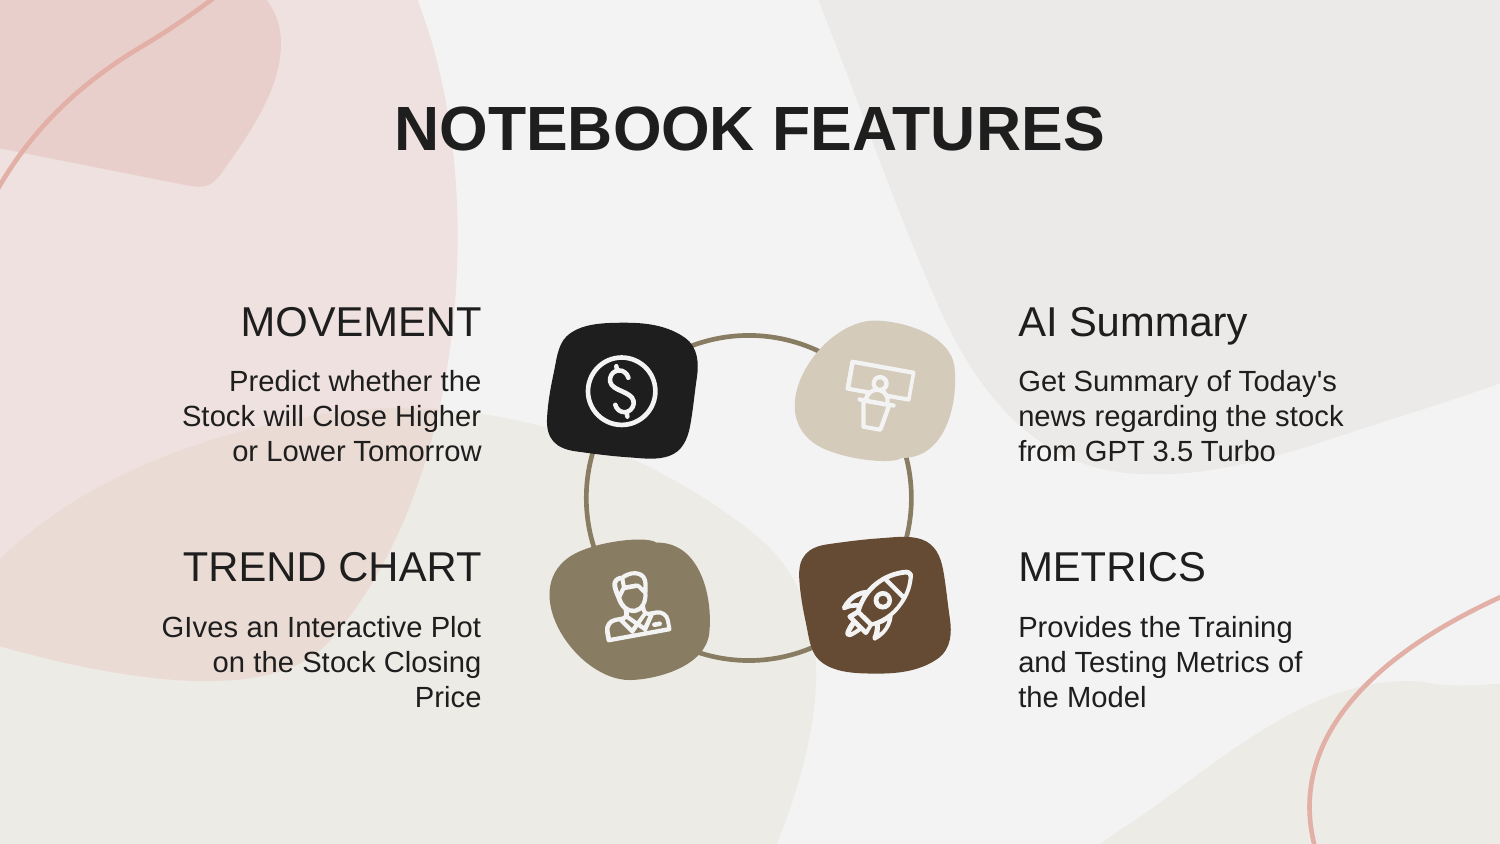

# NOTEBOOK FEATURES
MOVEMENT
AI Summary

Predict whether the Stock will Close Higher or Lower Tomorrow
Get Summary of Today's news regarding the stock from GPT 3.5 Turbo

TREND CHART
METRICS

GIves an Interactive Plot on the Stock Closing Price
Provides the Training and Testing Metrics of the Model